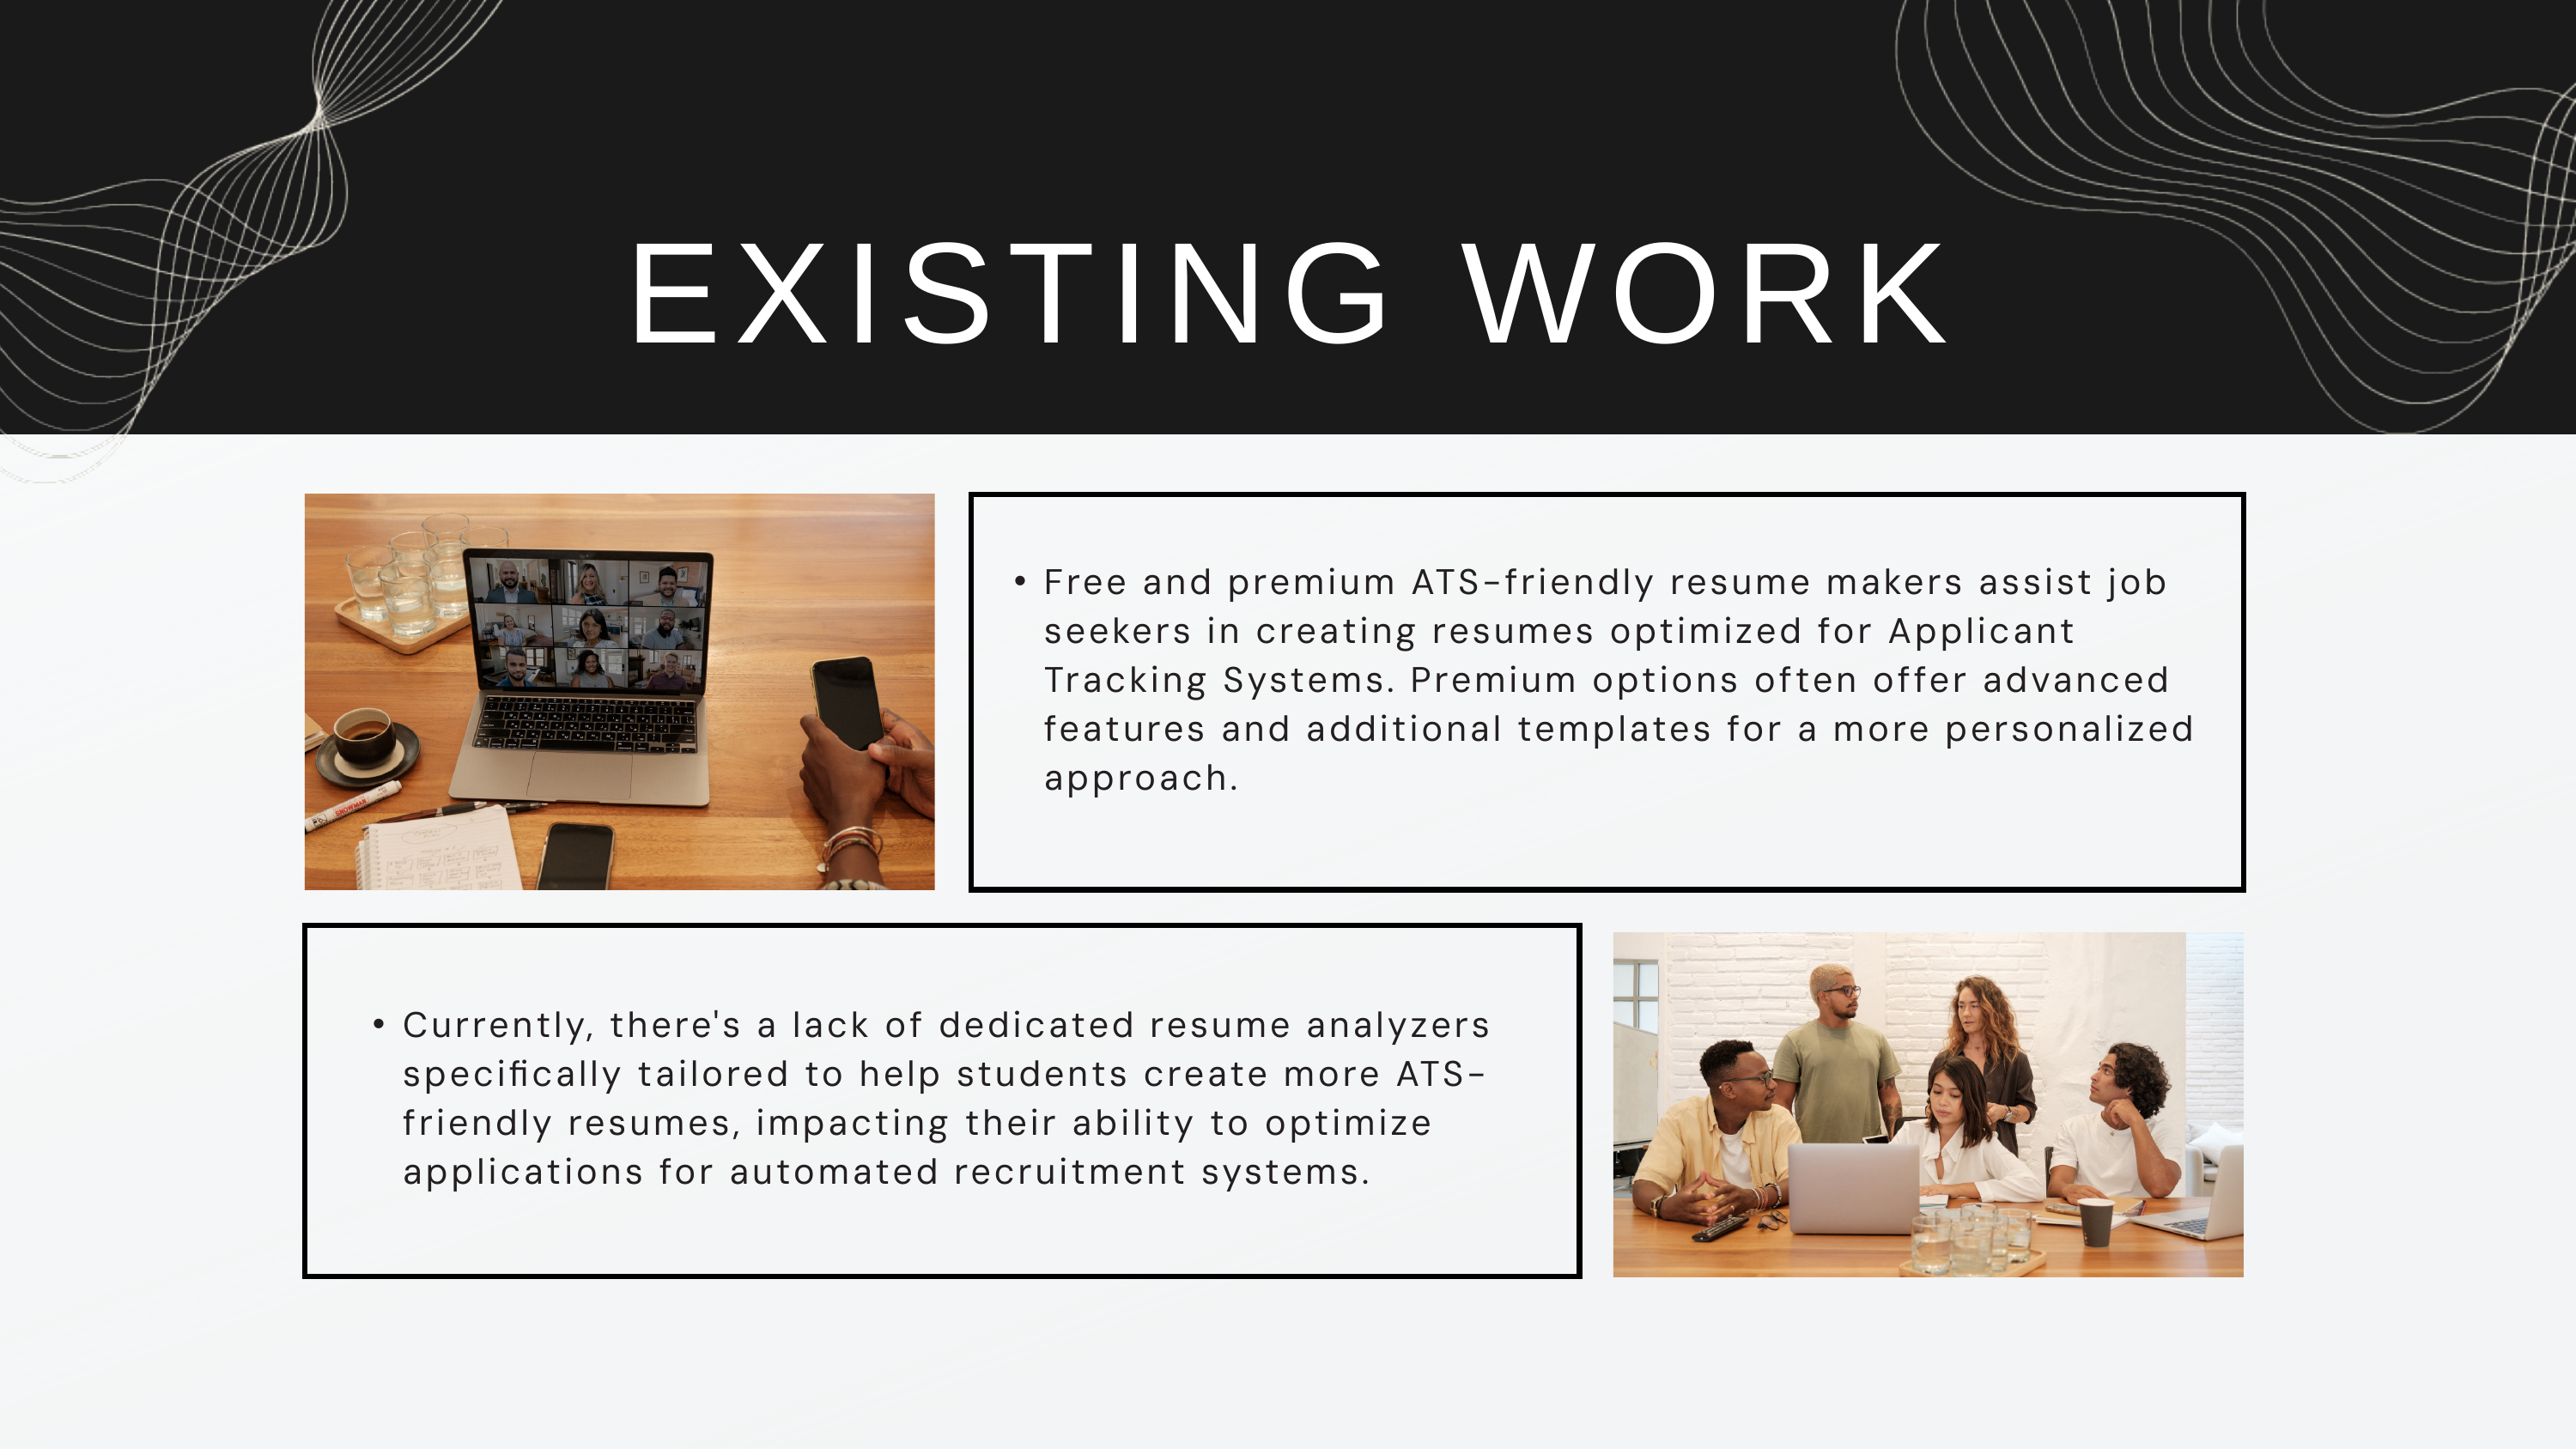

EXISTING WORK

Free and premium ATS-friendly resume makers assist job seekers in creating resumes optimized for Applicant Tracking Systems. Premium options often offer advanced features and additional templates for a more personalized approach.

Currently, there's a lack of dedicated resume analyzers specifically tailored to help students create more ATS-friendly resumes, impacting their ability to optimize applications for automated recruitment systems.